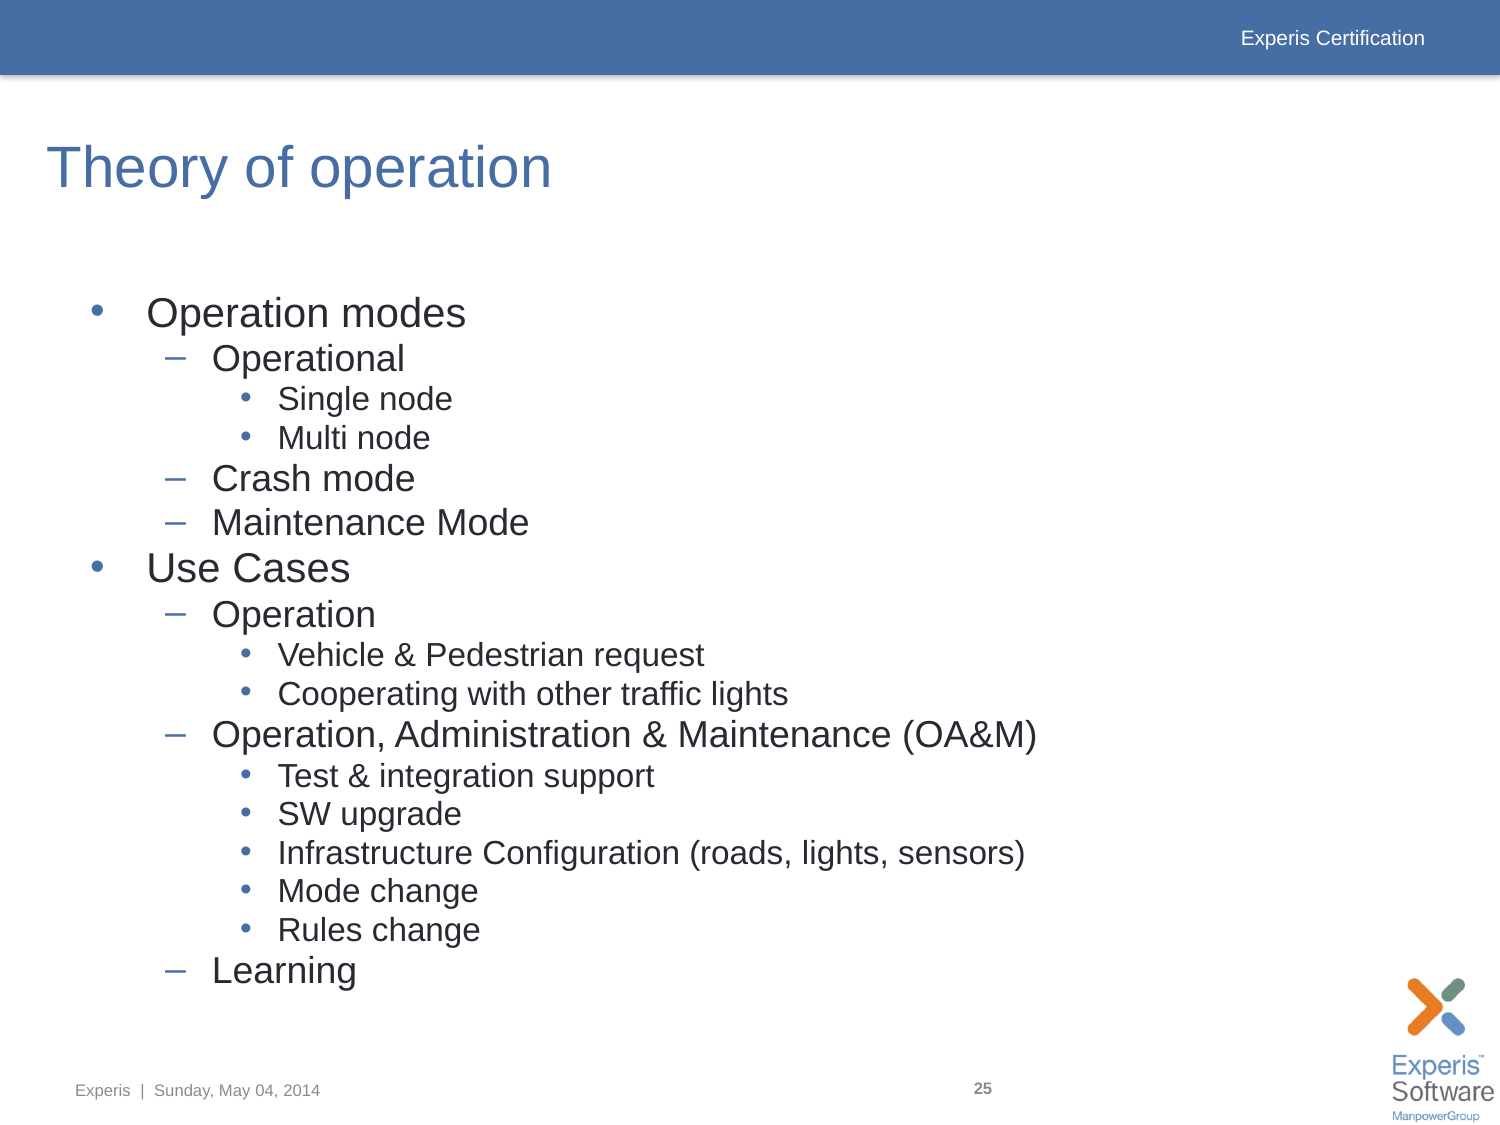

# Theory of operation
Operation modes
Operational
Single node
Multi node
Crash mode
Maintenance Mode
Use Cases
Operation
Vehicle & Pedestrian request
Cooperating with other traffic lights
Operation, Administration & Maintenance (OA&M)
Test & integration support
SW upgrade
Infrastructure Configuration (roads, lights, sensors)
Mode change
Rules change
Learning